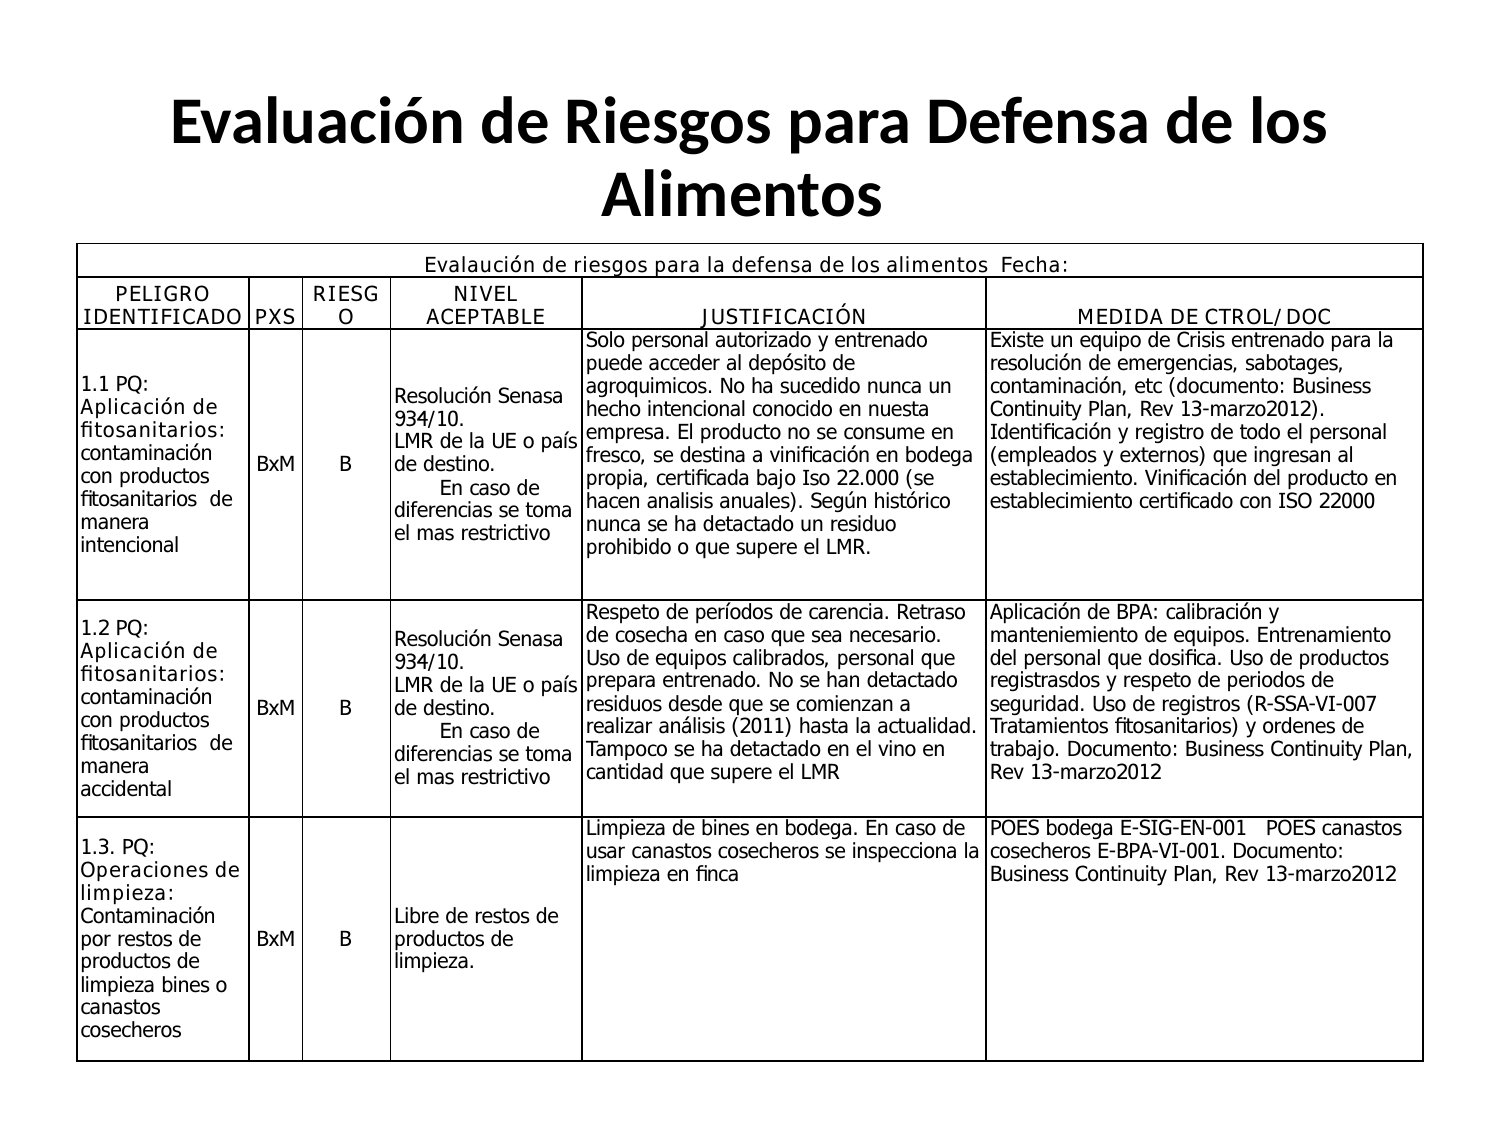

# Evaluación de Riesgos para Defensa de los Alimentos
| Evalaución de riesgos para la defensa de los alimentos Fecha: |  |  |  |  |  |
| --- | --- | --- | --- | --- | --- |
| PELIGRO IDENTIFICADO | PXS | RIESGO | NIVEL ACEPTABLE | JUSTIFICACIÓN | MEDIDA DE CTROL/DOC |
| 1.1 PQ: Aplicación de fitosanitarios: contaminación con productos fitosanitarios de manera intencional | BxM | B | Resolución Senasa 934/10. LMR de la UE o país de destino. En caso de diferencias se toma el mas restrictivo | Solo personal autorizado y entrenado puede acceder al depósito de agroquimicos. No ha sucedido nunca un hecho intencional conocido en nuesta empresa. El producto no se consume en fresco, se destina a vinificación en bodega propia, certificada bajo Iso 22.000 (se hacen analisis anuales). Según histórico nunca se ha detactado un residuo prohibido o que supere el LMR. | Existe un equipo de Crisis entrenado para la resolución de emergencias, sabotages, contaminación, etc (documento: Business Continuity Plan, Rev 13-marzo2012). Identificación y registro de todo el personal (empleados y externos) que ingresan al establecimiento. Vinificación del producto en establecimiento certificado con ISO 22000 |
| 1.2 PQ: Aplicación de fitosanitarios: contaminación con productos fitosanitarios de manera accidental | BxM | B | Resolución Senasa 934/10. LMR de la UE o país de destino. En caso de diferencias se toma el mas restrictivo | Respeto de períodos de carencia. Retraso de cosecha en caso que sea necesario. Uso de equipos calibrados, personal que prepara entrenado. No se han detactado residuos desde que se comienzan a realizar análisis (2011) hasta la actualidad. Tampoco se ha detactado en el vino en cantidad que supere el LMR | Aplicación de BPA: calibración y manteniemiento de equipos. Entrenamiento del personal que dosifica. Uso de productos registrasdos y respeto de periodos de seguridad. Uso de registros (R-SSA-VI-007 Tratamientos fitosanitarios) y ordenes de trabajo. Documento: Business Continuity Plan, Rev 13-marzo2012 |
| 1.3. PQ: Operaciones de limpieza: Contaminación por restos de productos de limpieza bines o canastos cosecheros | BxM | B | Libre de restos de productos de limpieza. | Limpieza de bines en bodega. En caso de usar canastos cosecheros se inspecciona la limpieza en finca | POES bodega E-SIG-EN-001 POES canastos cosecheros E-BPA-VI-001. Documento: Business Continuity Plan, Rev 13-marzo2012 |